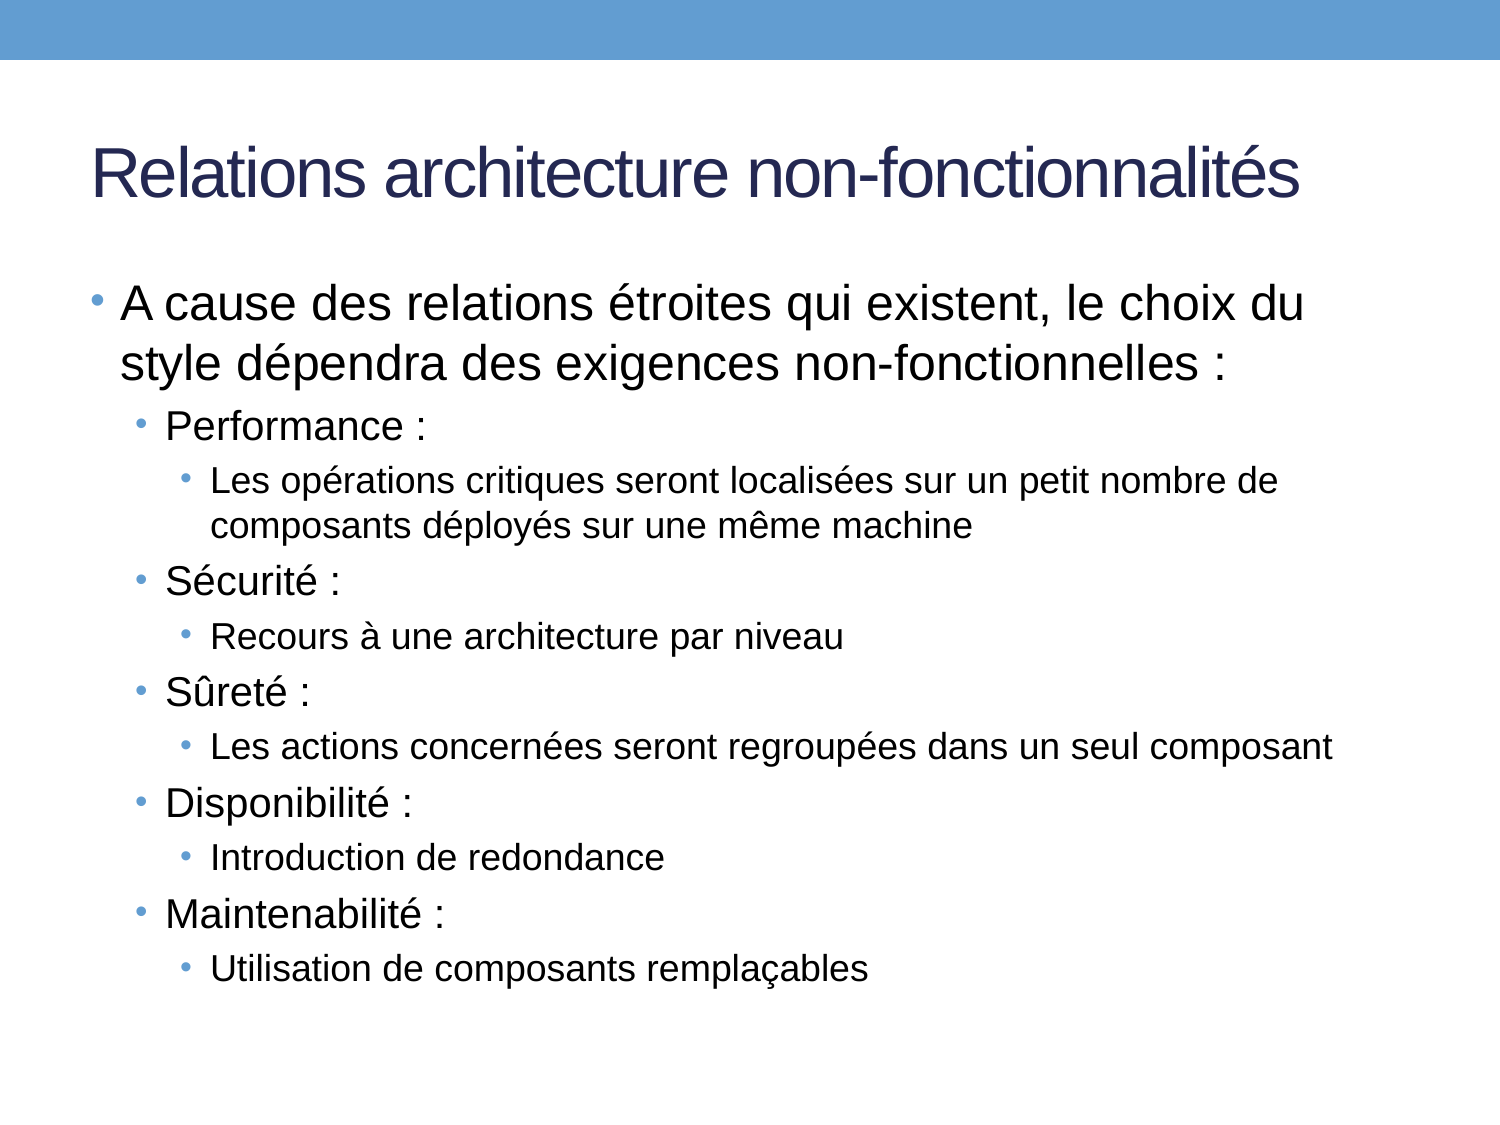

# Relations architecture non-fonctionnalités
A cause des relations étroites qui existent, le choix du style dépendra des exigences non-fonctionnelles :
Performance :
Les opérations critiques seront localisées sur un petit nombre de composants déployés sur une même machine
Sécurité :
Recours à une architecture par niveau
Sûreté :
Les actions concernées seront regroupées dans un seul composant
Disponibilité :
Introduction de redondance
Maintenabilité :
Utilisation de composants remplaçables